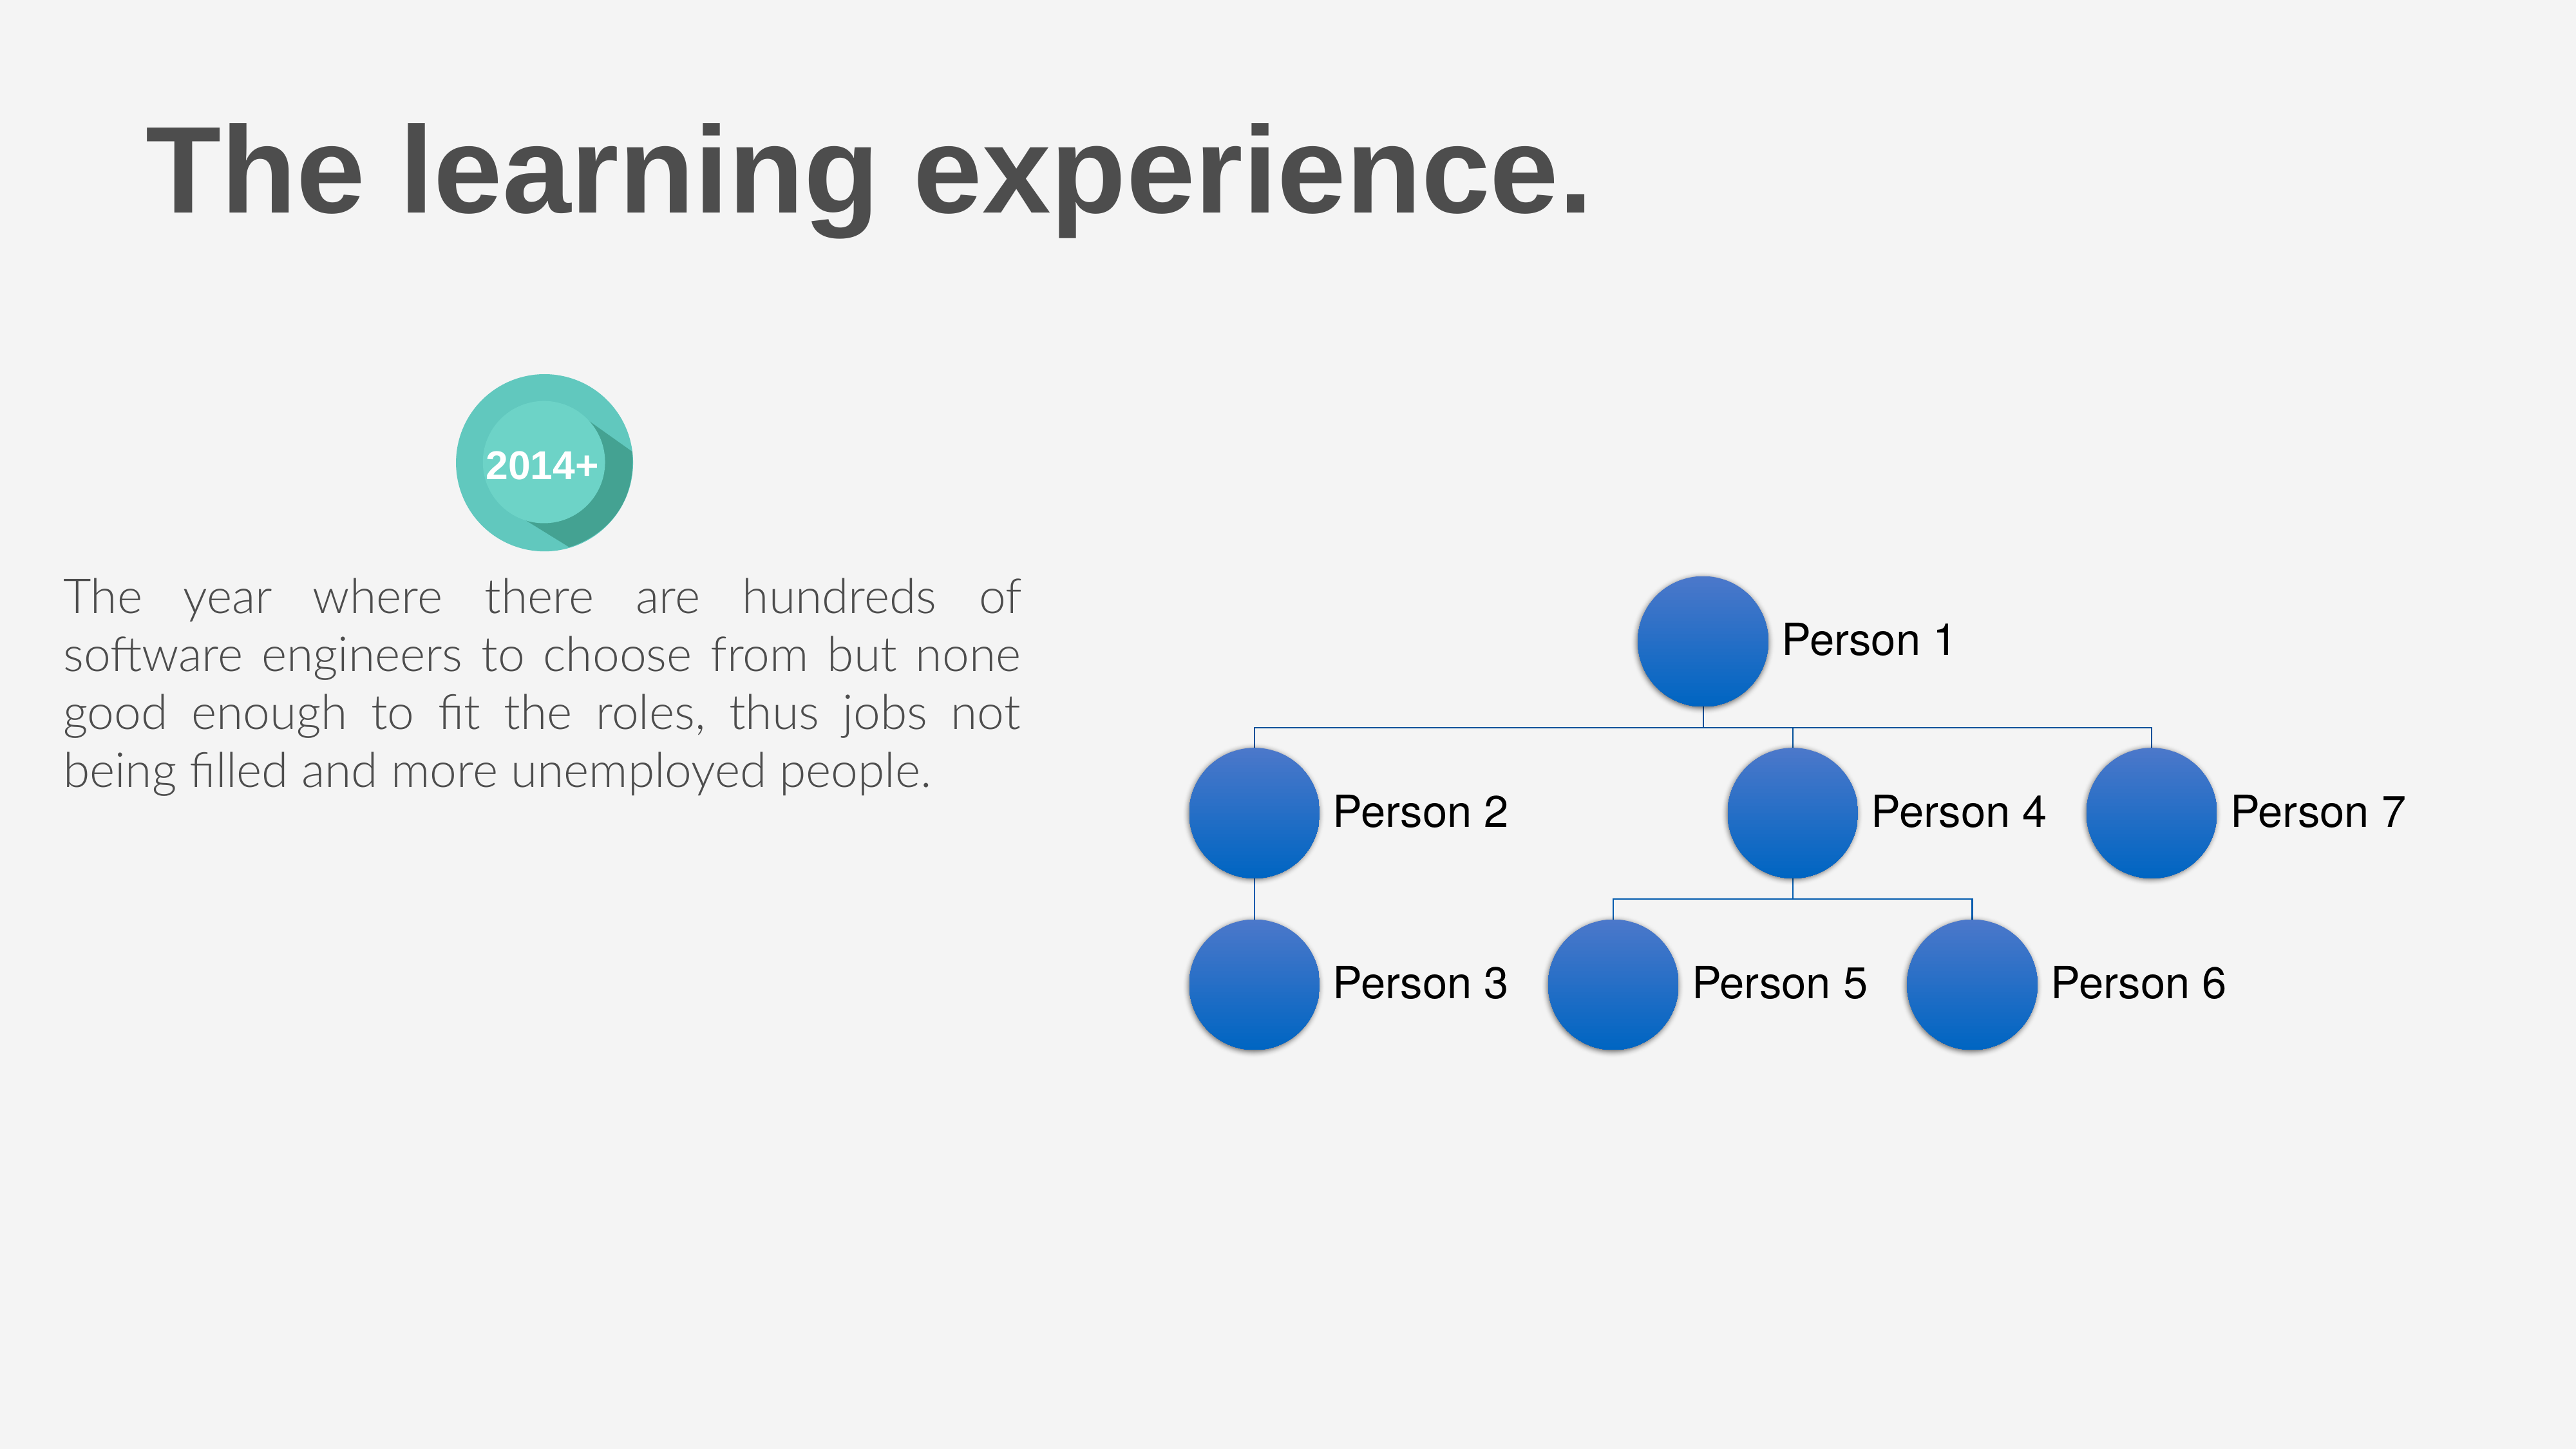

The learning experience.

2014+
The year where there are hundreds of software engineers to choose from but none good enough to fit the roles, thus jobs not being filled and more unemployed people.
Person 1

Person 2
Person 4
Person 7

Person 3
Person 5
Person 6